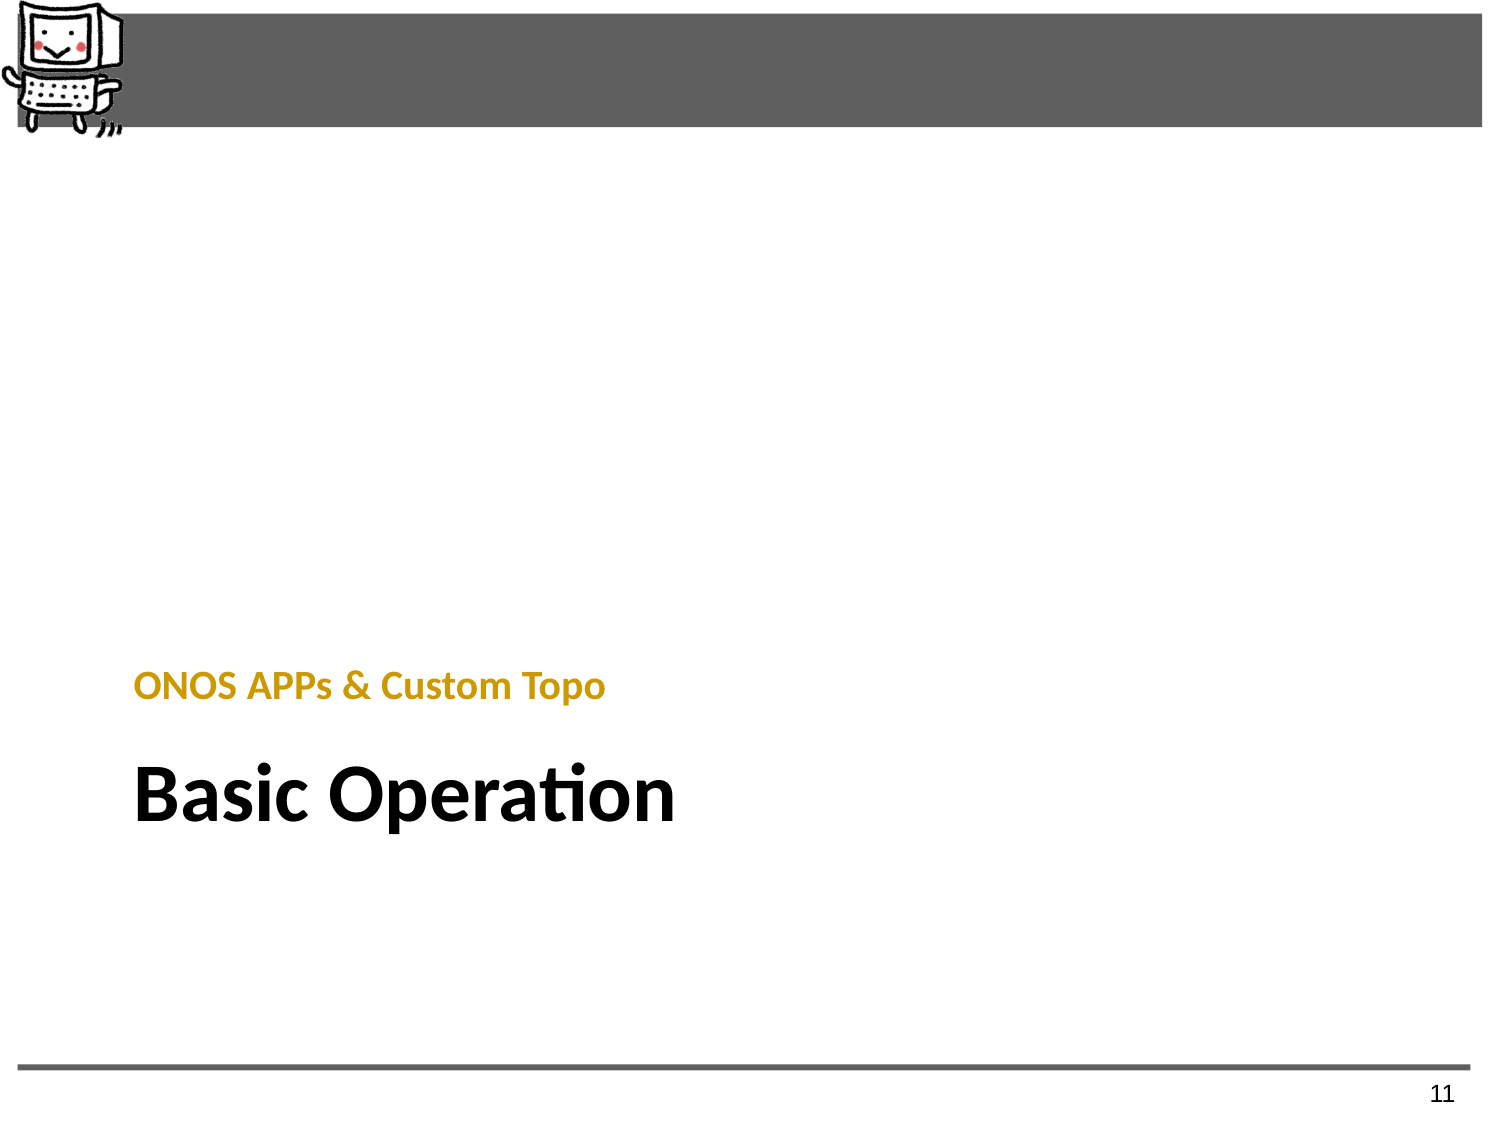

ONOS APPs & Custom Topo
# Basic Operation
11